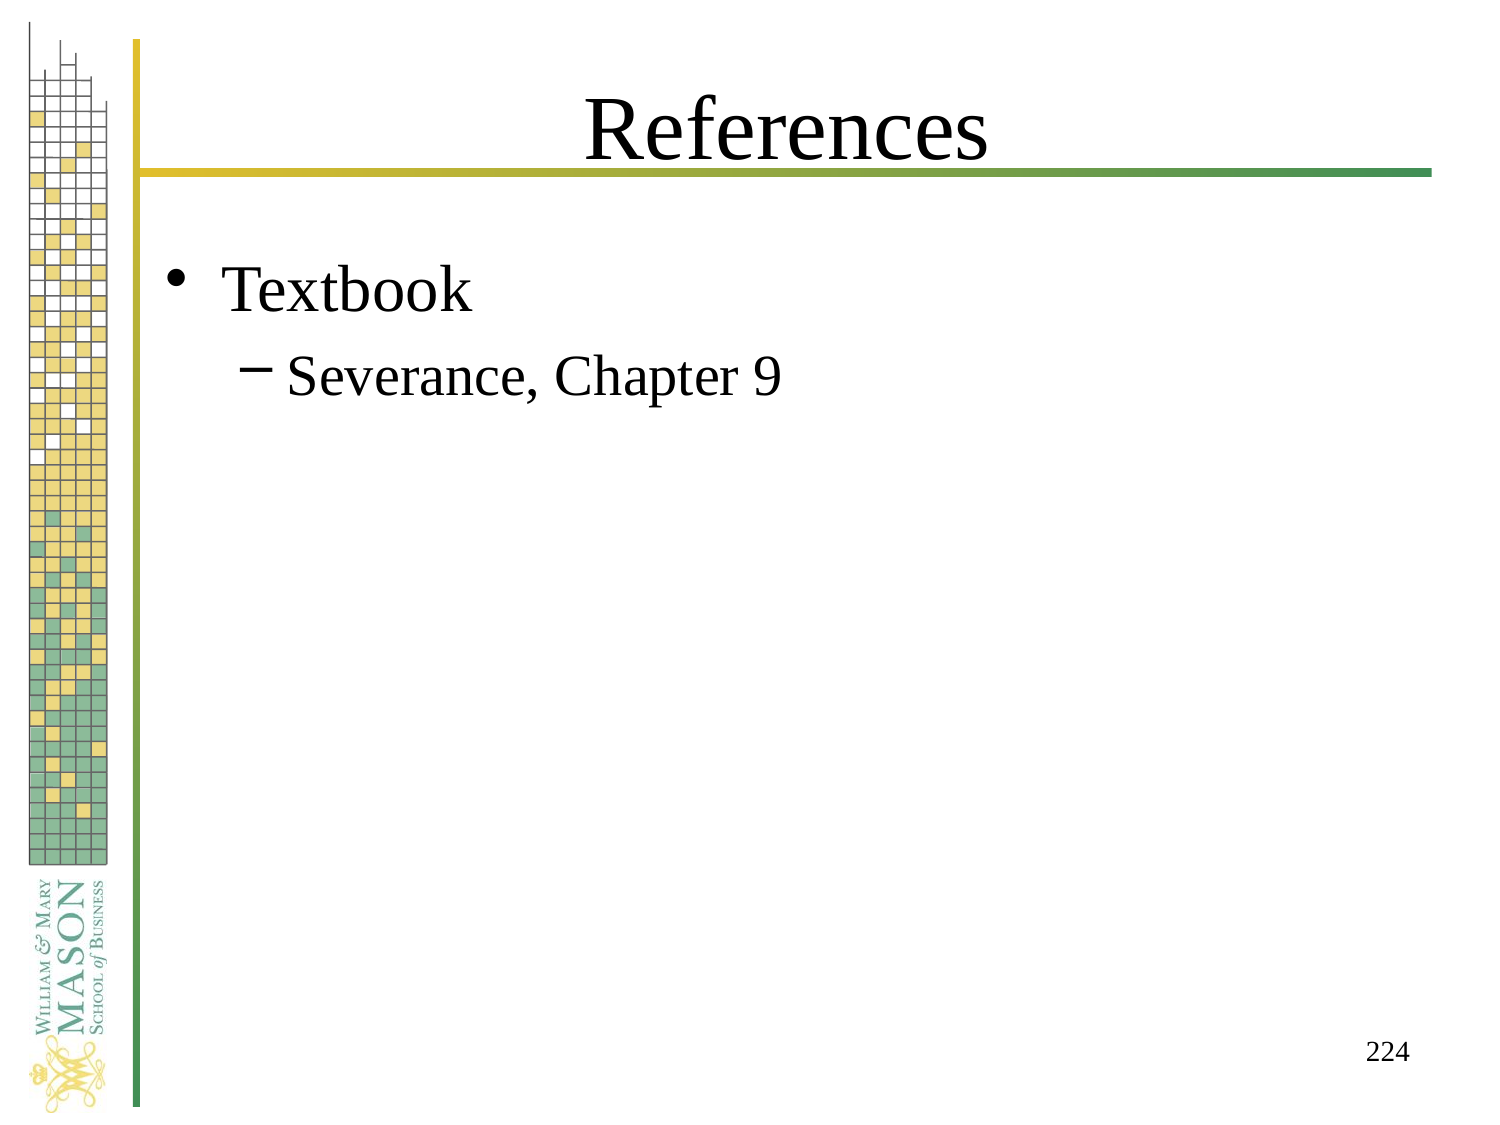

# References
Textbook
Severance, Chapter 9
224